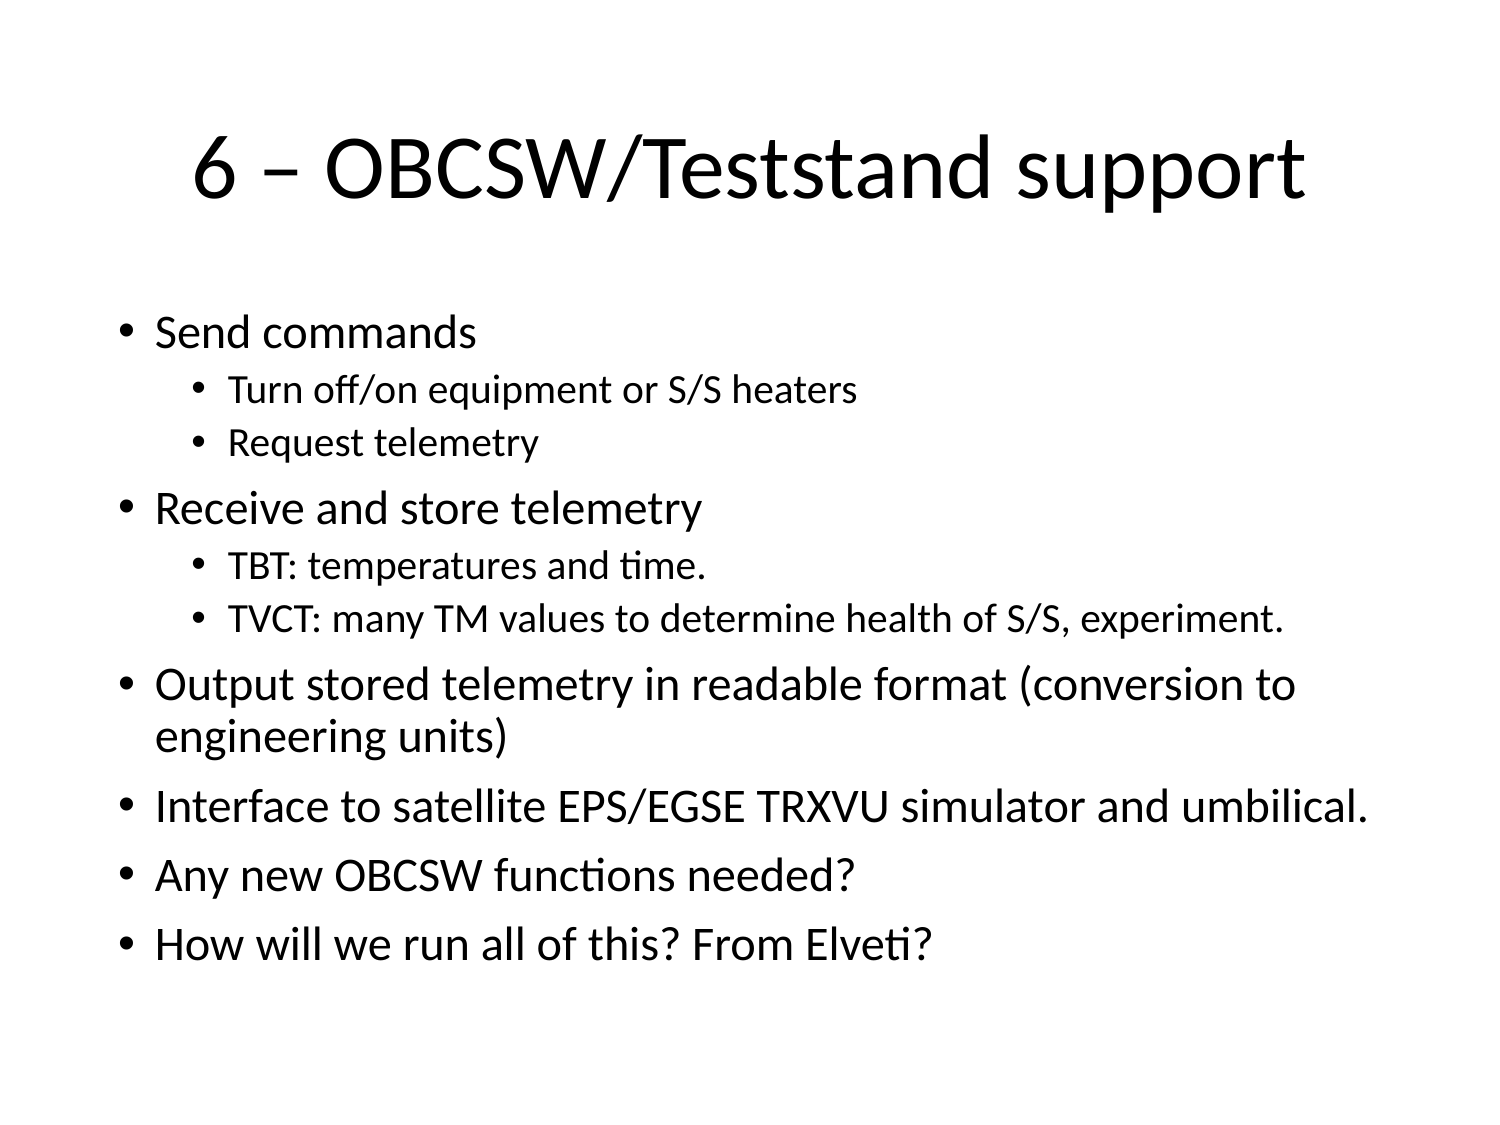

# 6 – OBCSW/Teststand support
Send commands
Turn off/on equipment or S/S heaters
Request telemetry
Receive and store telemetry
TBT: temperatures and time.
TVCT: many TM values to determine health of S/S, experiment.
Output stored telemetry in readable format (conversion to engineering units)
Interface to satellite EPS/EGSE TRXVU simulator and umbilical.
Any new OBCSW functions needed?
How will we run all of this? From Elveti?